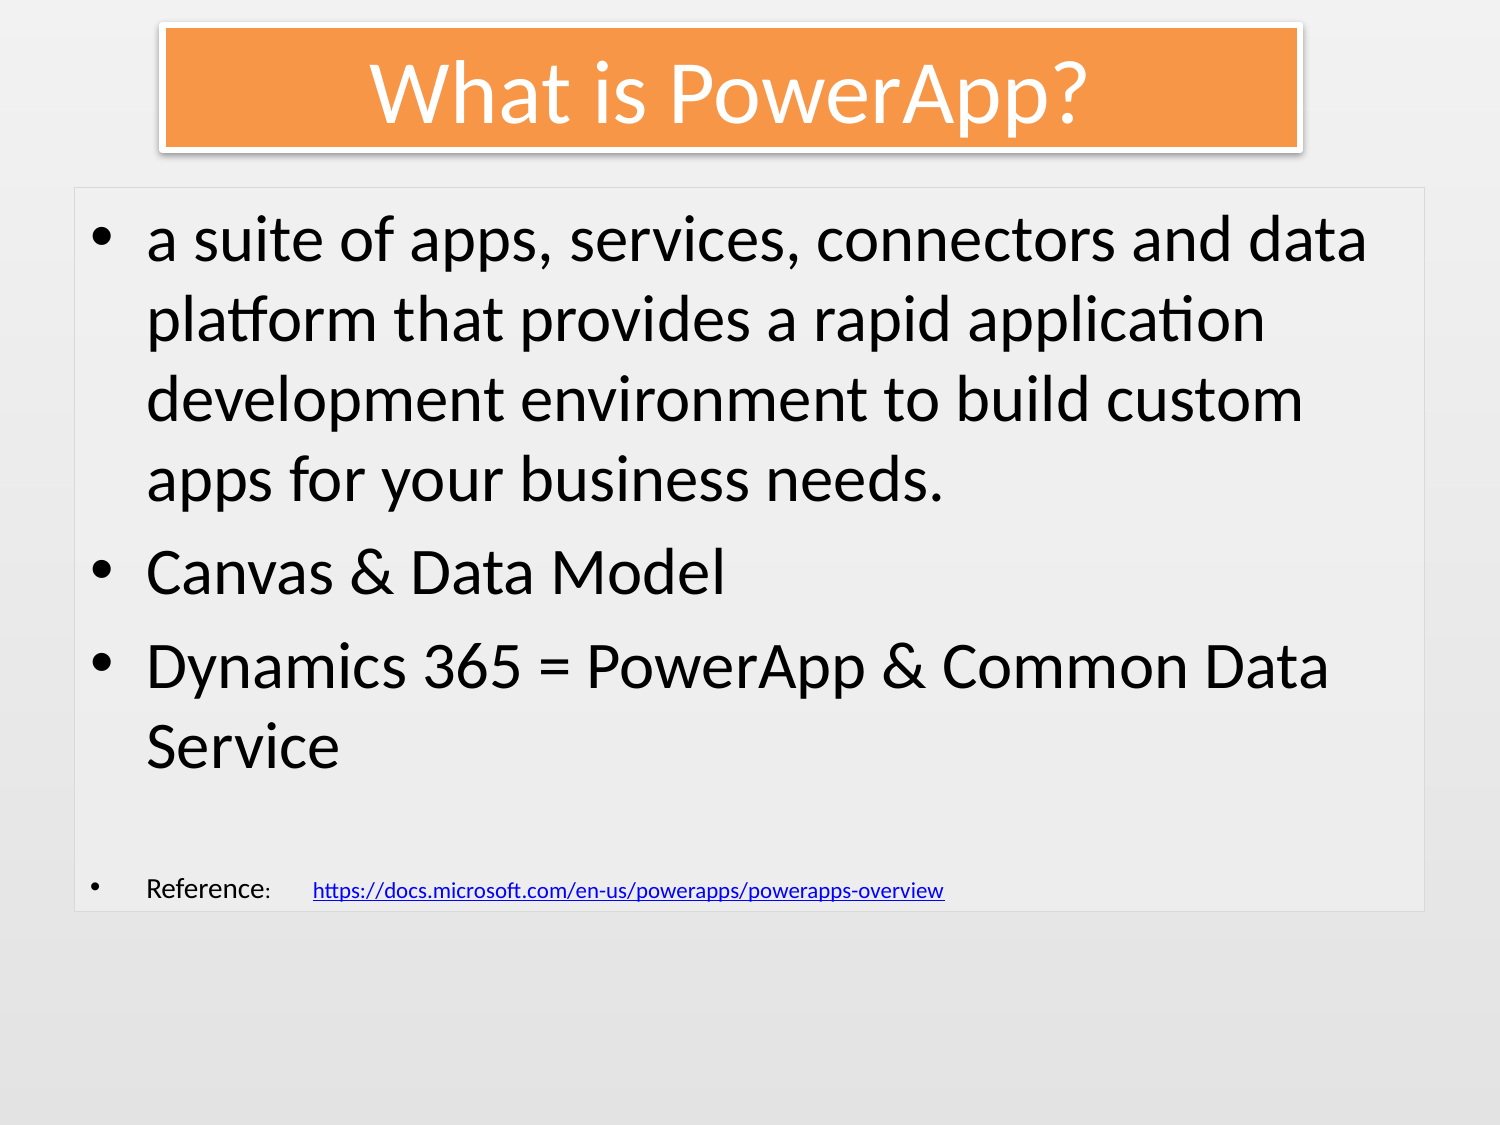

# What is PowerApp?
a suite of apps, services, connectors and data platform that provides a rapid application development environment to build custom apps for your business needs.
Canvas & Data Model
Dynamics 365 = PowerApp & Common Data Service

Reference:        https://docs.microsoft.com/en-us/powerapps/powerapps-overview